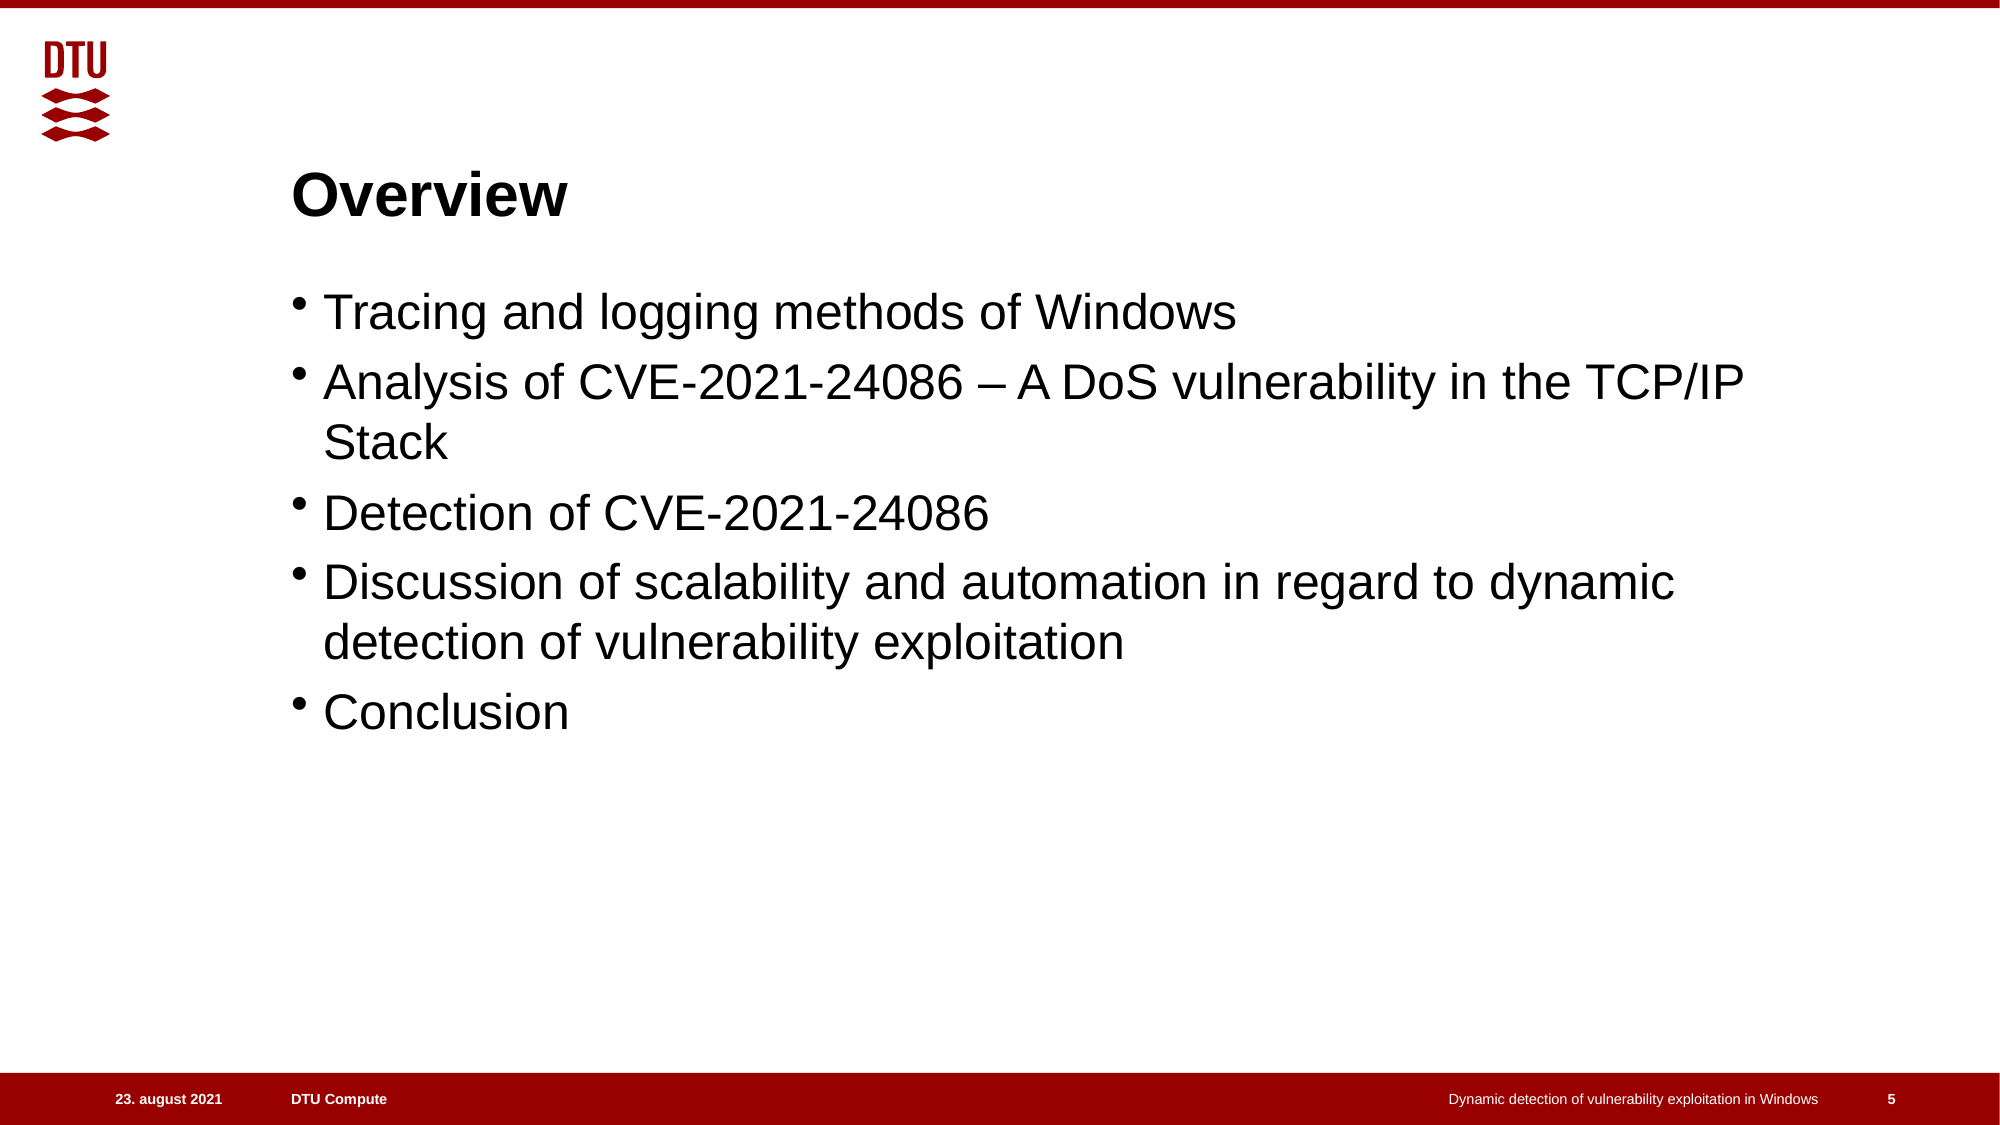

# Overview
Tracing and logging methods of Windows
Analysis of CVE-2021-24086 – A DoS vulnerability in the TCP/IP Stack
Detection of CVE-2021-24086
Discussion of scalability and automation in regard to dynamic detection of vulnerability exploitation
Conclusion
5